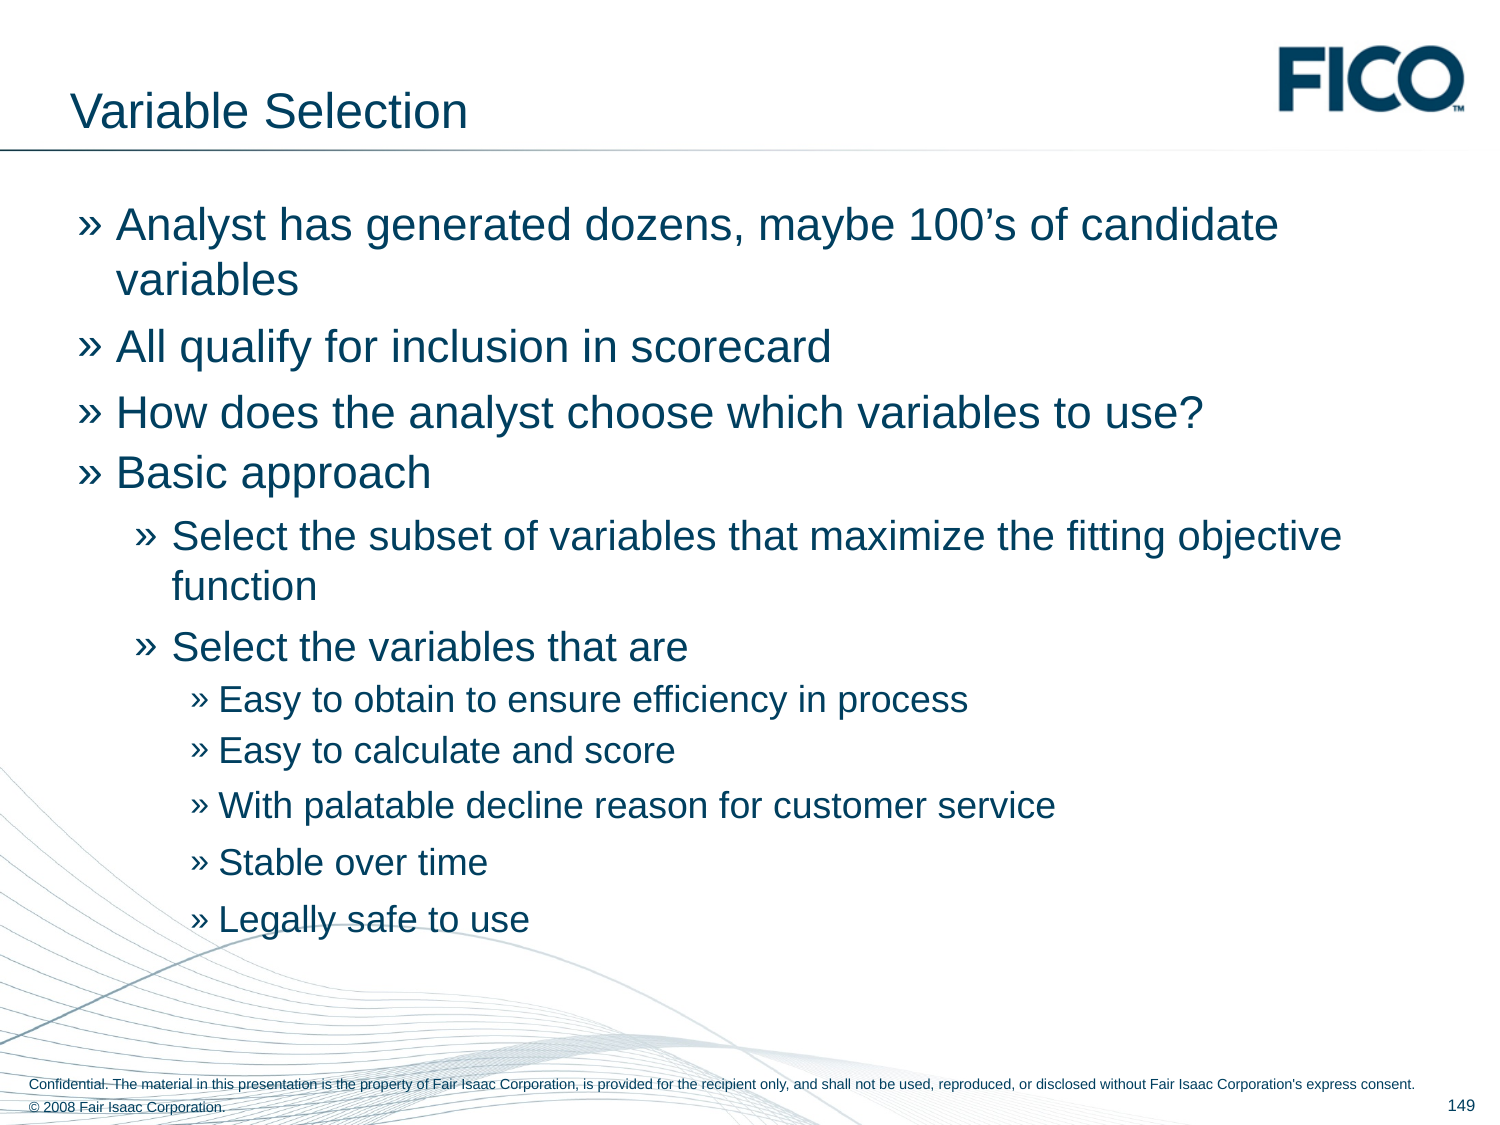

# Variable Selection
Analyst has generated dozens, maybe 100’s of candidate variables
All qualify for inclusion in scorecard
How does the analyst choose which variables to use?
Basic approach
Select the subset of variables that maximize the fitting objective function
Select the variables that are
Easy to obtain to ensure efficiency in process
Easy to calculate and score
With palatable decline reason for customer service
Stable over time
Legally safe to use